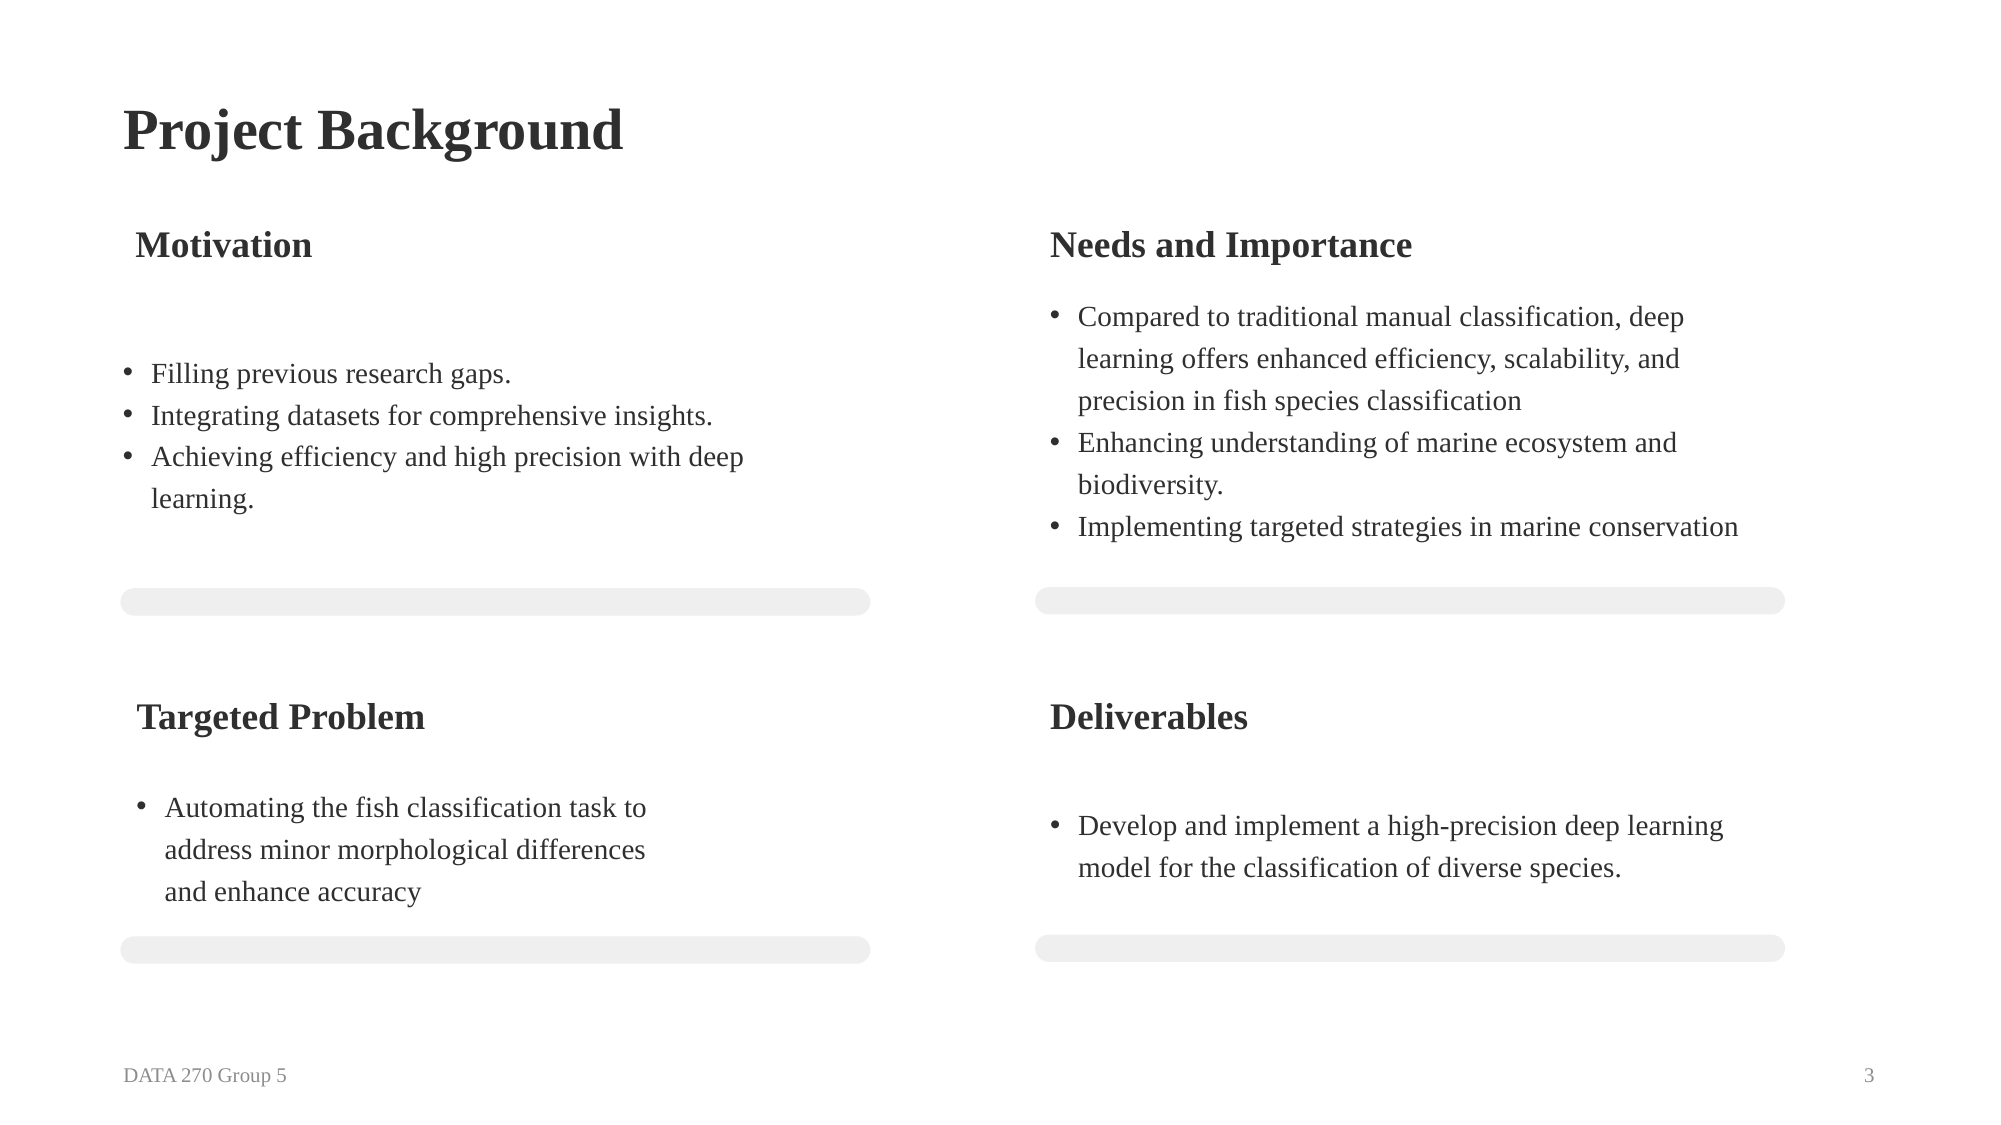

# Project Background
Motivation

Needs and Importance
Compared to traditional manual classification, deep learning offers enhanced efficiency, scalability, and precision in fish species classification
Enhancing understanding of marine ecosystem and biodiversity.
Implementing targeted strategies in marine conservation

Targeted Problem
Automating the fish classification task to address minor morphological differences and enhance accuracy

Deliverables
Develop and implement a high-precision deep learning model for the classification of diverse species.

Filling previous research gaps.
Integrating datasets for comprehensive insights.
Achieving efficiency and high precision with deep learning.
DATA 270 Group 5
3